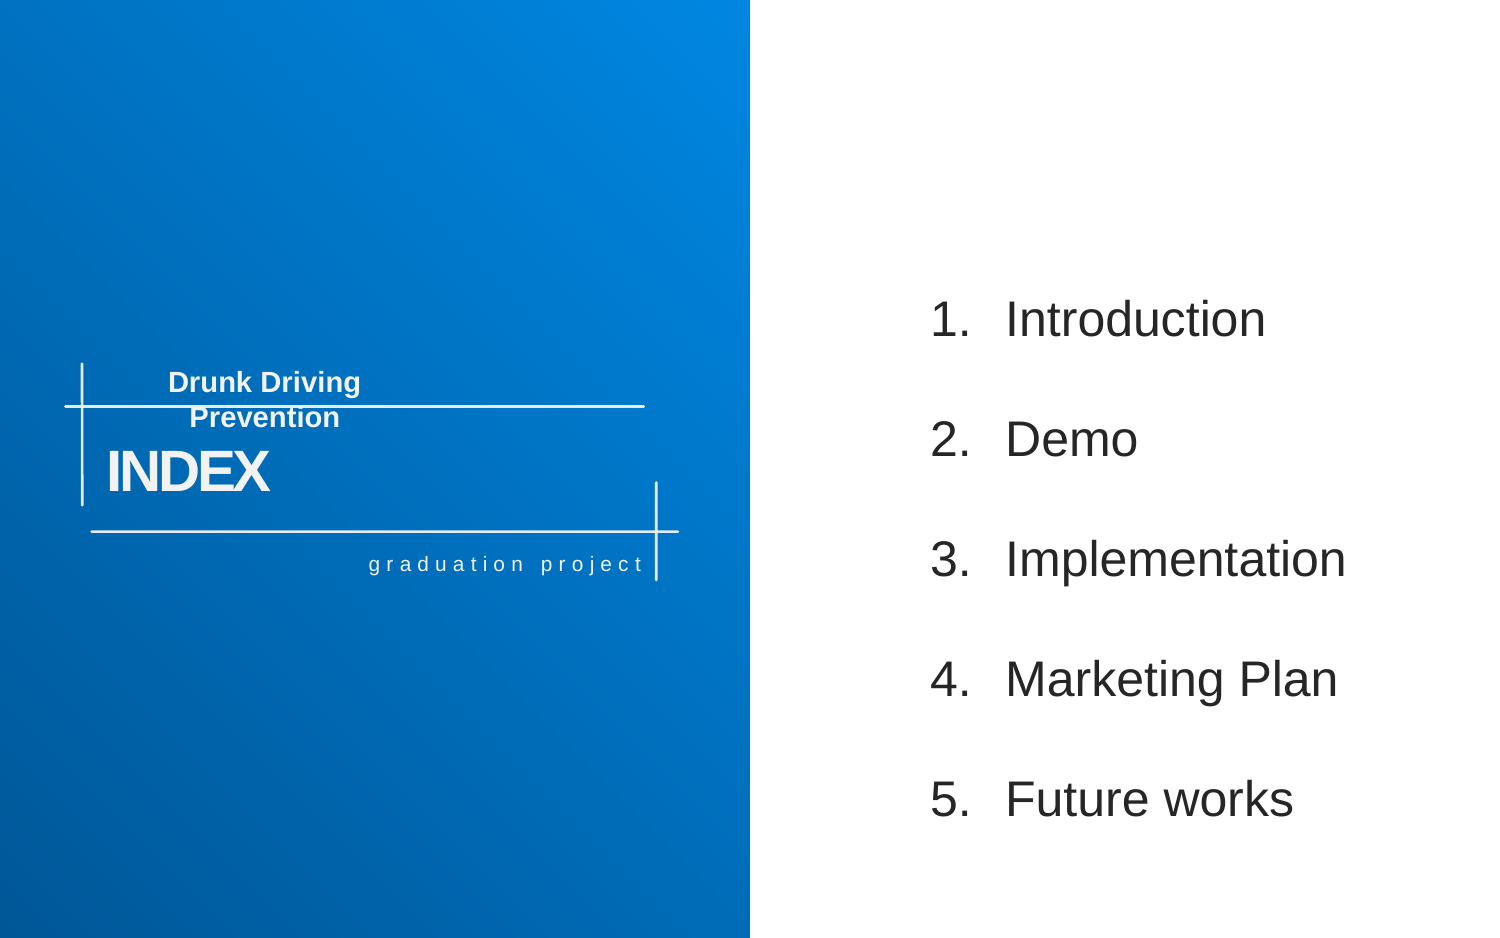

Introduction
Demo
Implementation
Marketing Plan
Future works

Drunk Driving Prevention
INDEX
graduation project